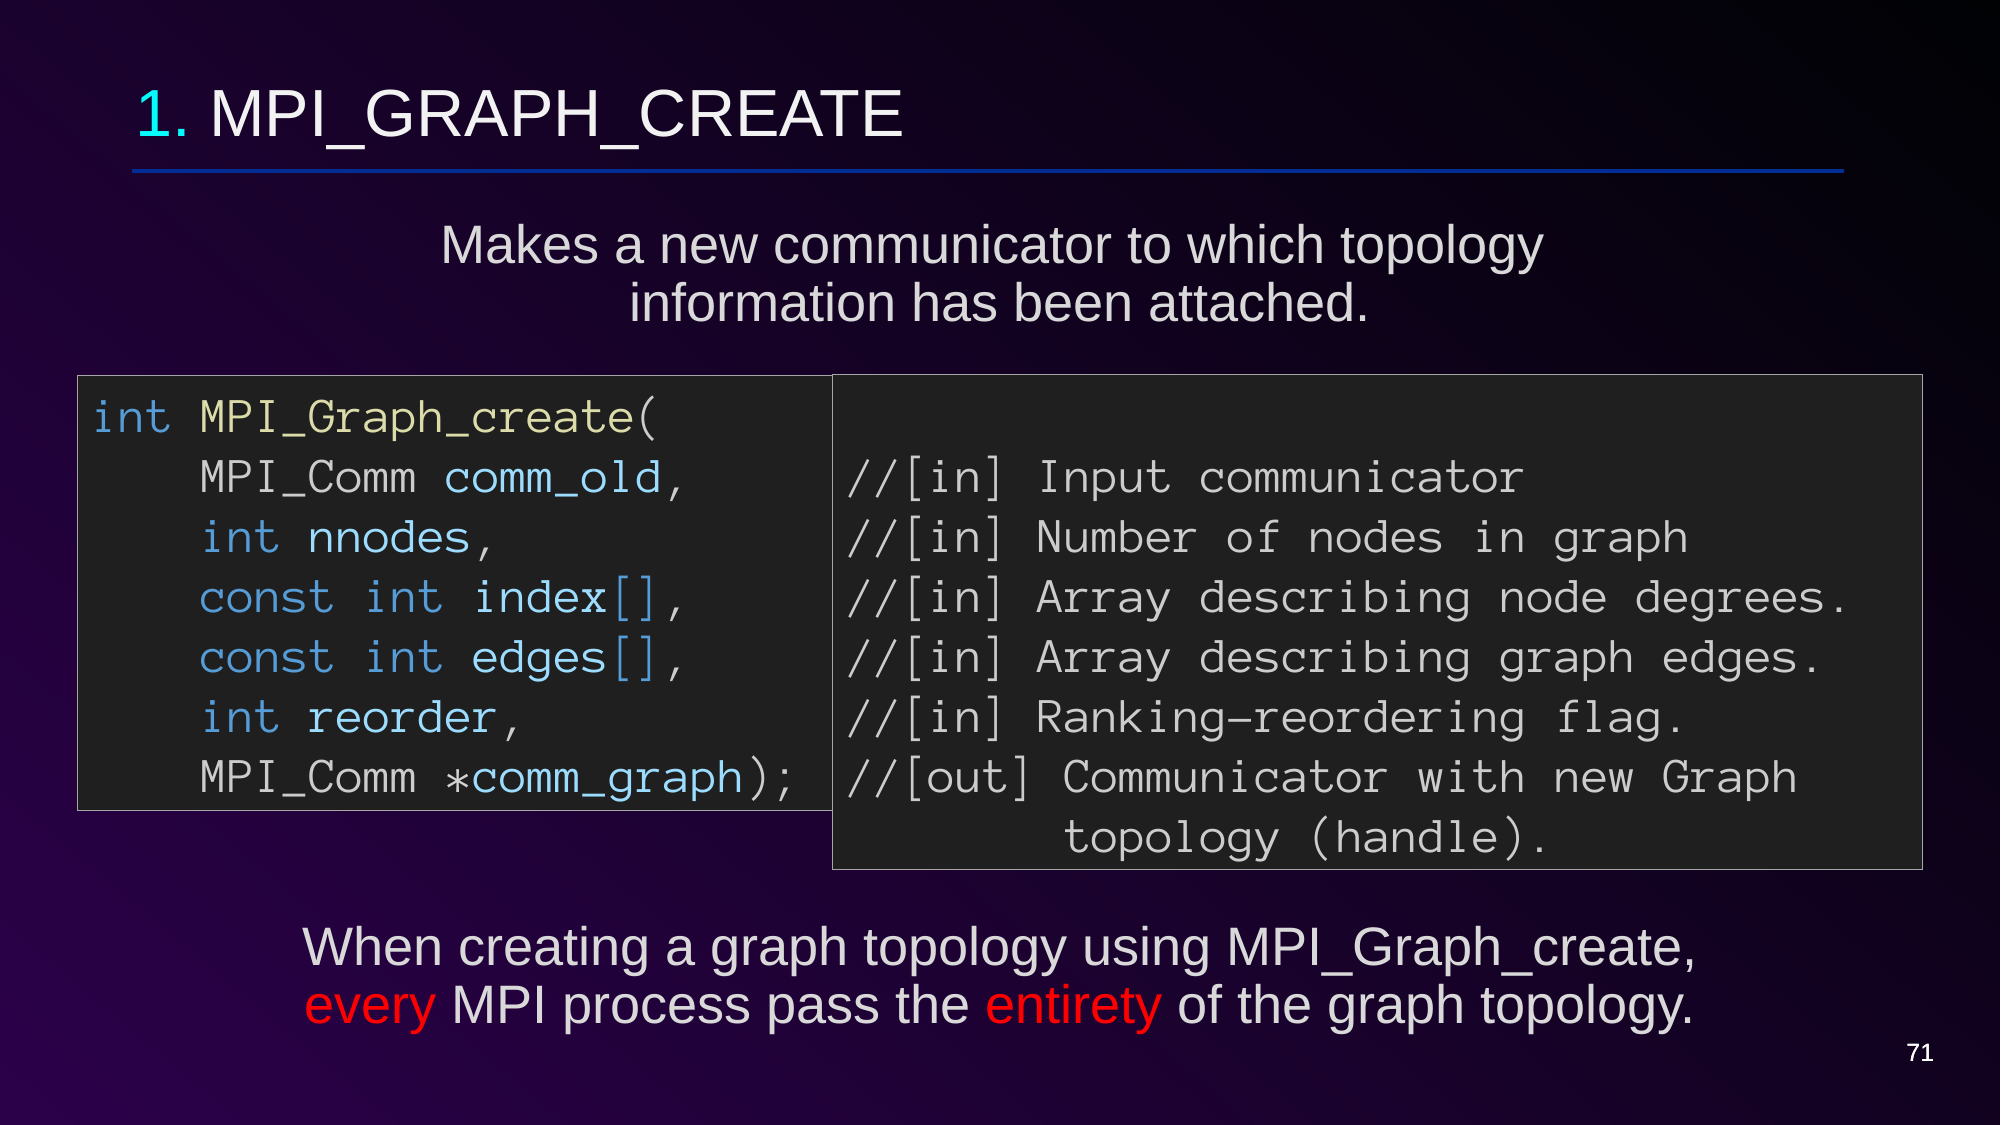

# 1. MPI_graph_create

Makes a new communicator to which topology
information has been attached.

//[in] Input communicator
//[in] Number of nodes in graph
//[in] Array describing node degrees.
//[in] Array describing graph edges.
//[in] Ranking-reordering flag.
//[out] Communicator with new Graph
        topology (handle).
int MPI_Graph_create(
    MPI_Comm comm_old,
    int nnodes,
    const int index[],
    const int edges[],
    int reorder,
    MPI_Comm *comm_graph);
When creating a graph topology using MPI_Graph_create,
every MPI process pass the entirety of the graph topology.
71
71